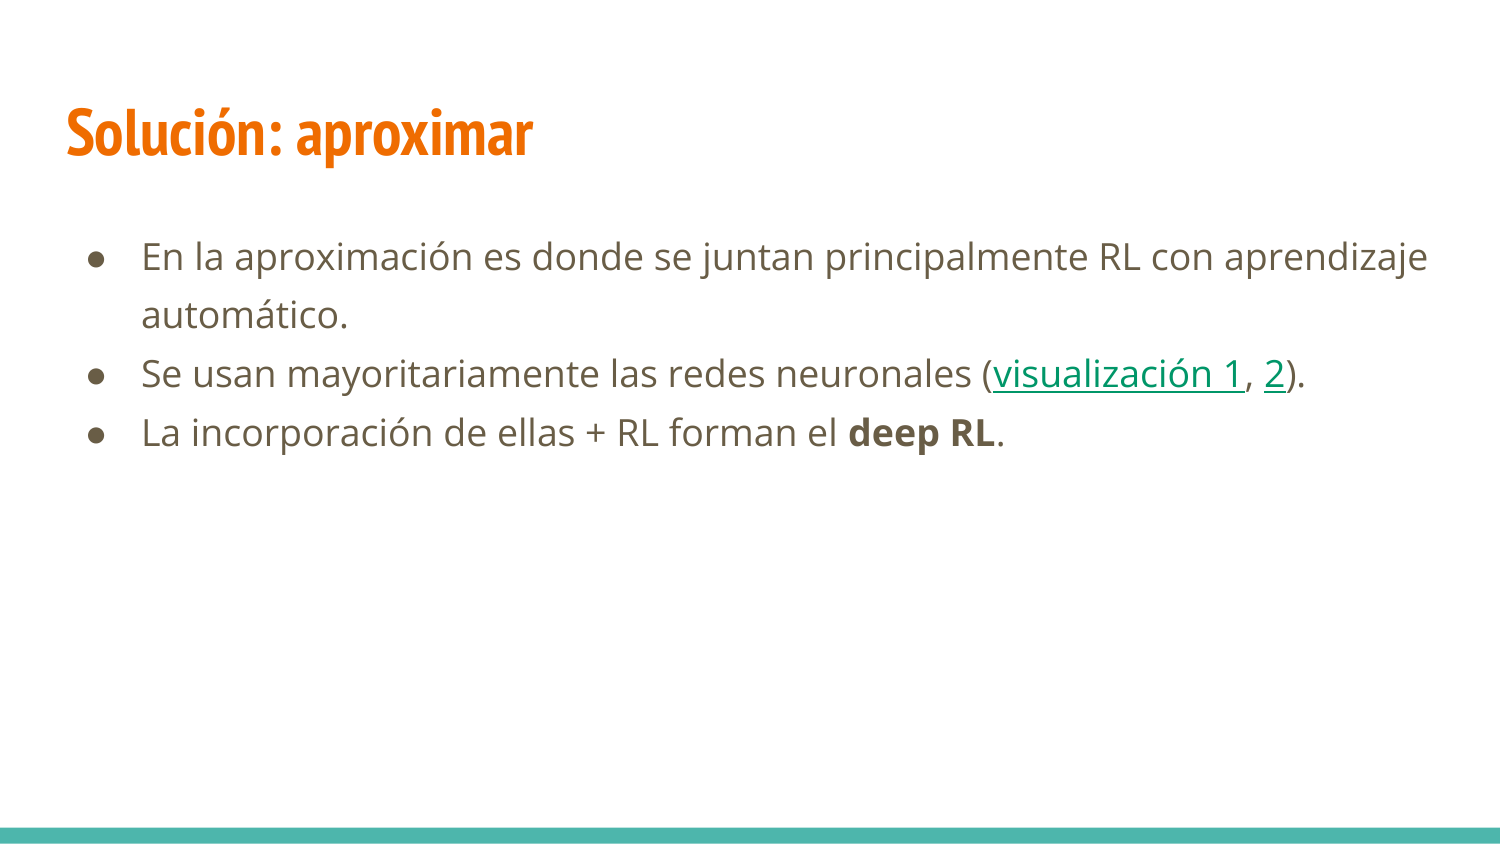

# Solución: aproximar
En la aproximación es donde se juntan principalmente RL con aprendizaje automático.
Se usan mayoritariamente las redes neuronales (visualización 1, 2).
La incorporación de ellas + RL forman el deep RL.